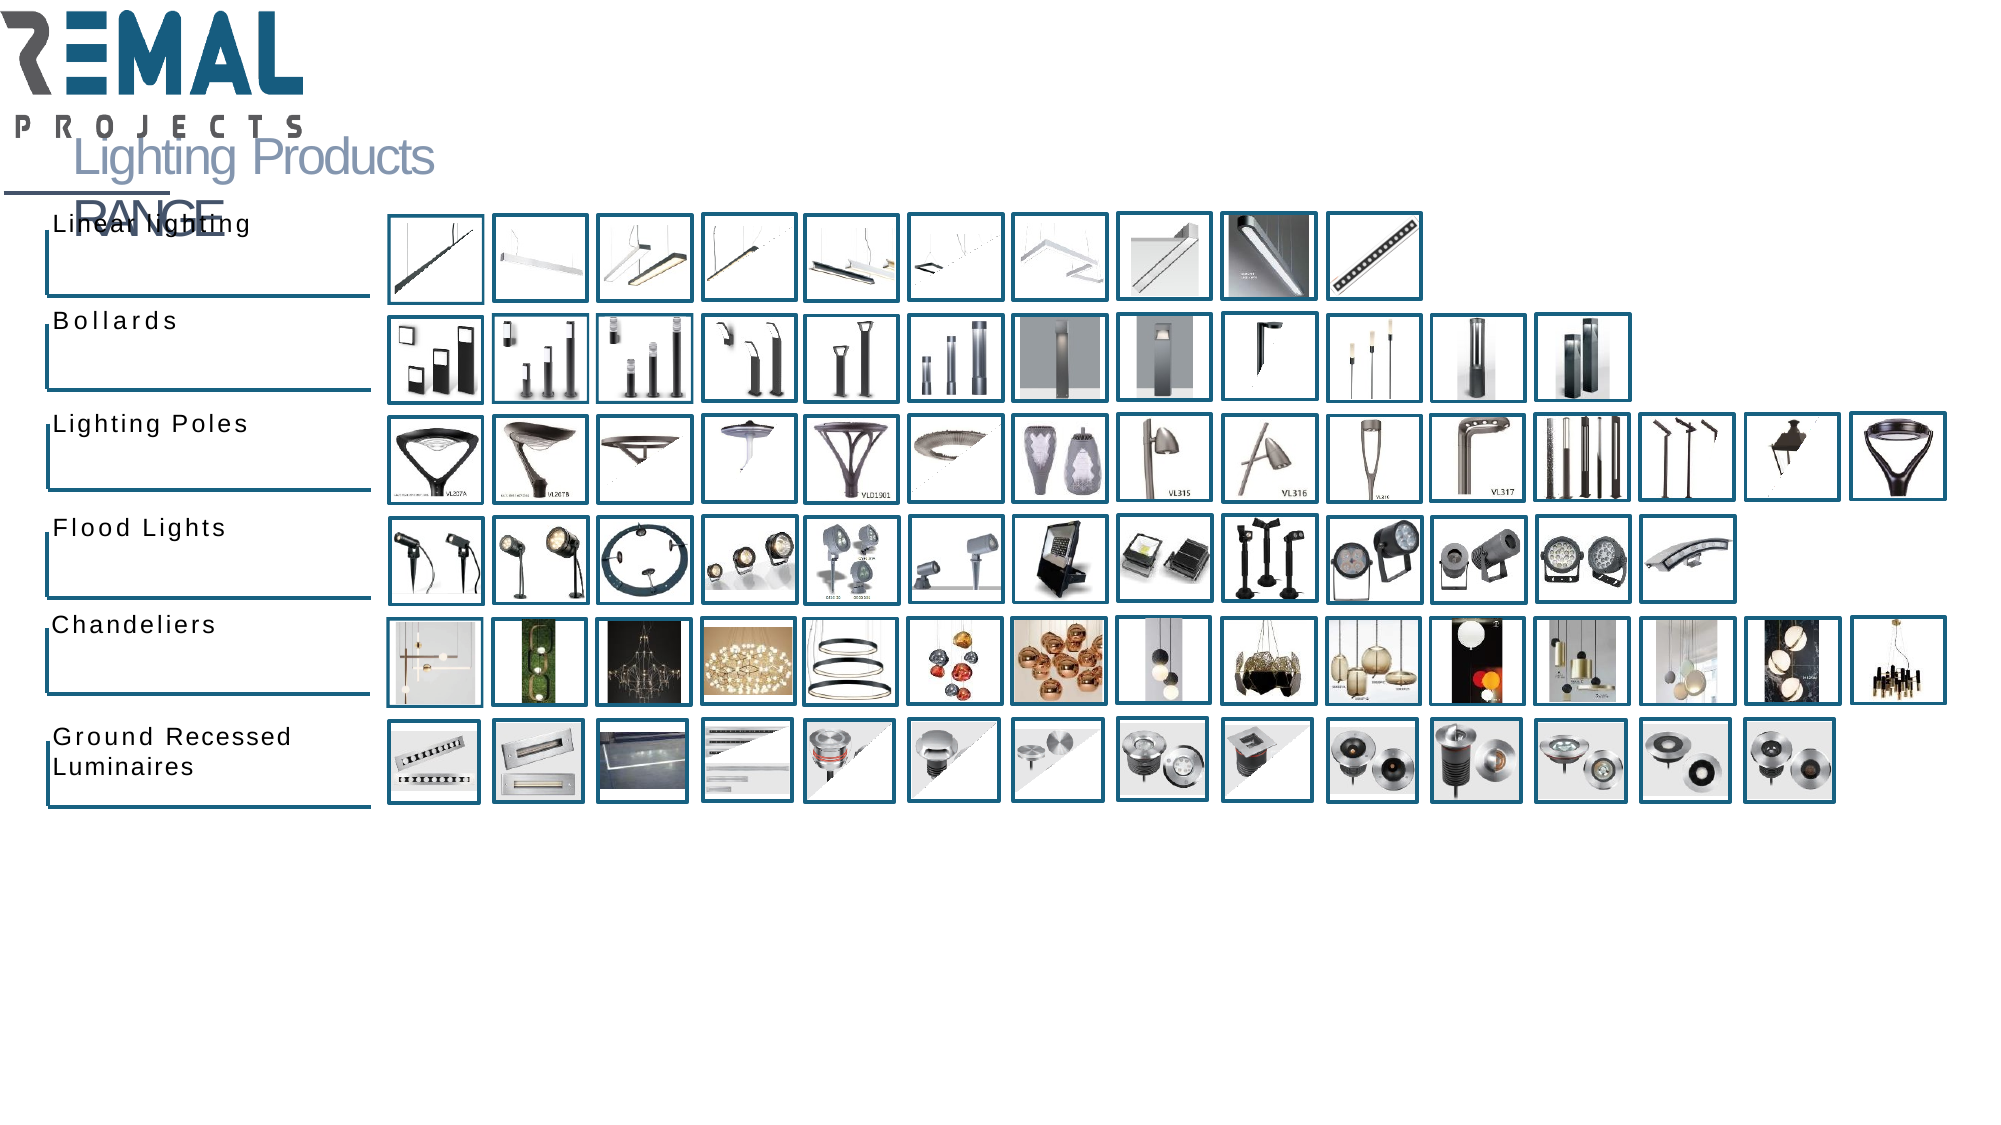

# Lighting Products RANGE

Linear lighting

Bollards

Lighting Poles

Flood Lights

Chandeliers

Ground Recessed
Luminaires